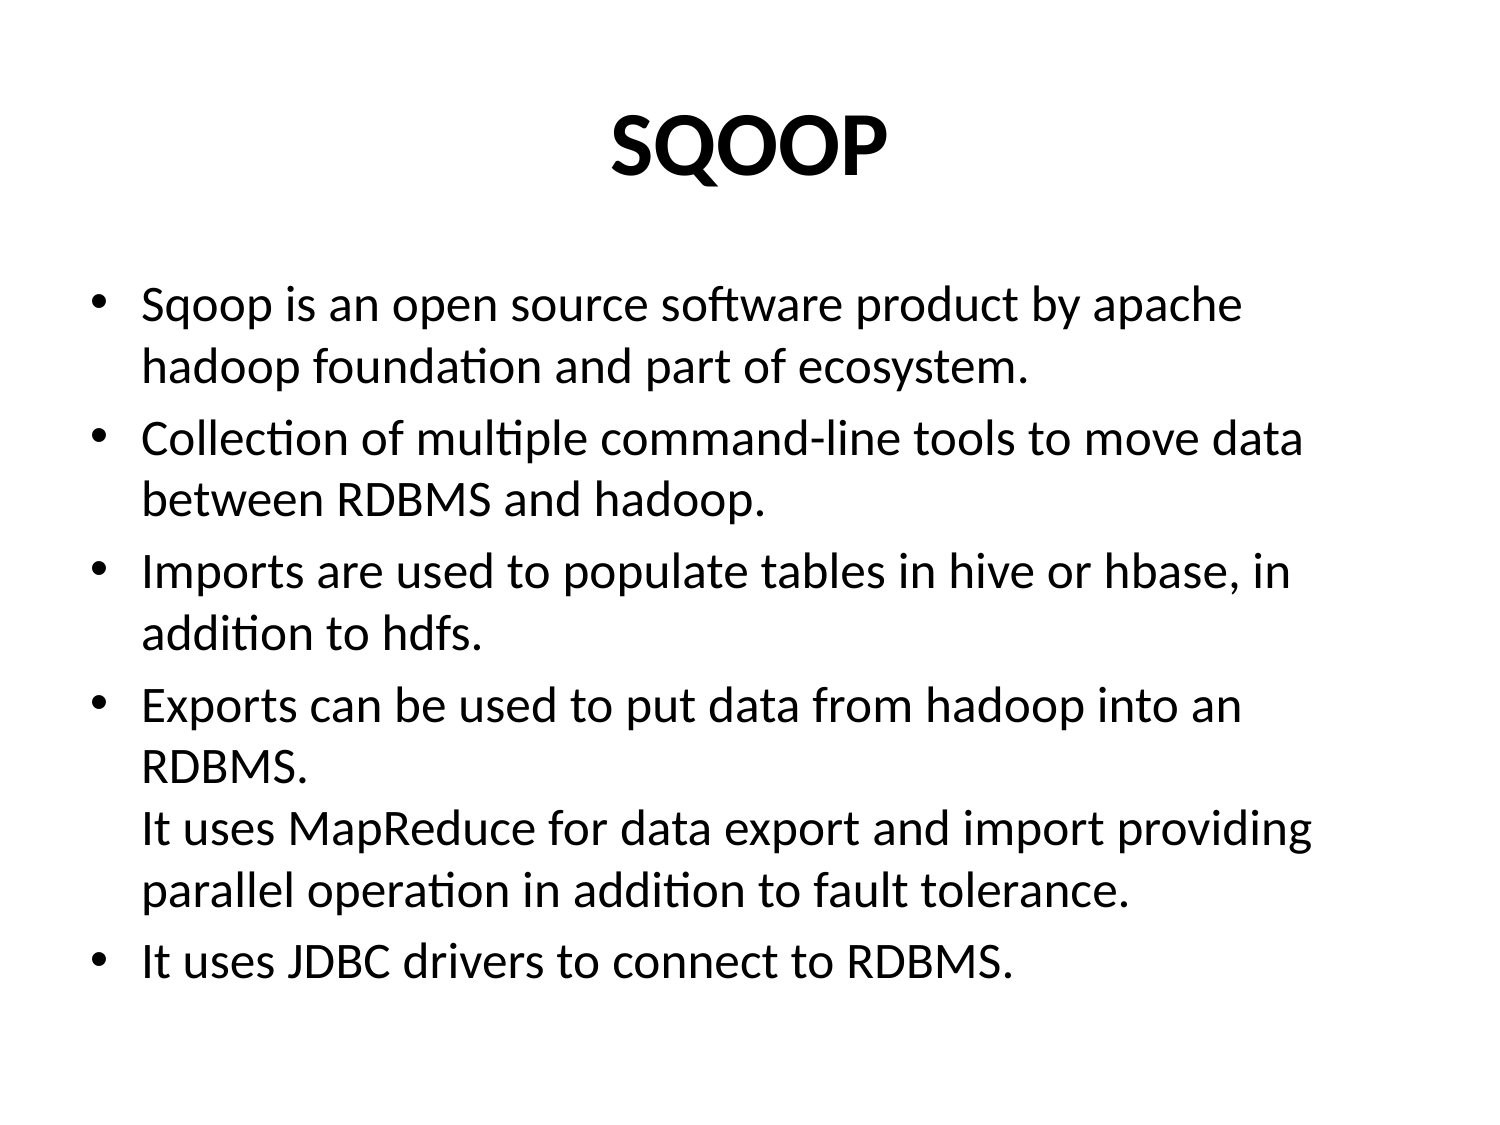

# SQOOP
Sqoop is an open source software product by apache hadoop foundation and part of ecosystem.
Collection of multiple command-line tools to move data between RDBMS and hadoop.
Imports are used to populate tables in hive or hbase, in addition to hdfs.
Exports can be used to put data from hadoop into an RDBMS.
It uses MapReduce for data export and import providing parallel operation in addition to fault tolerance.
It uses JDBC drivers to connect to RDBMS.